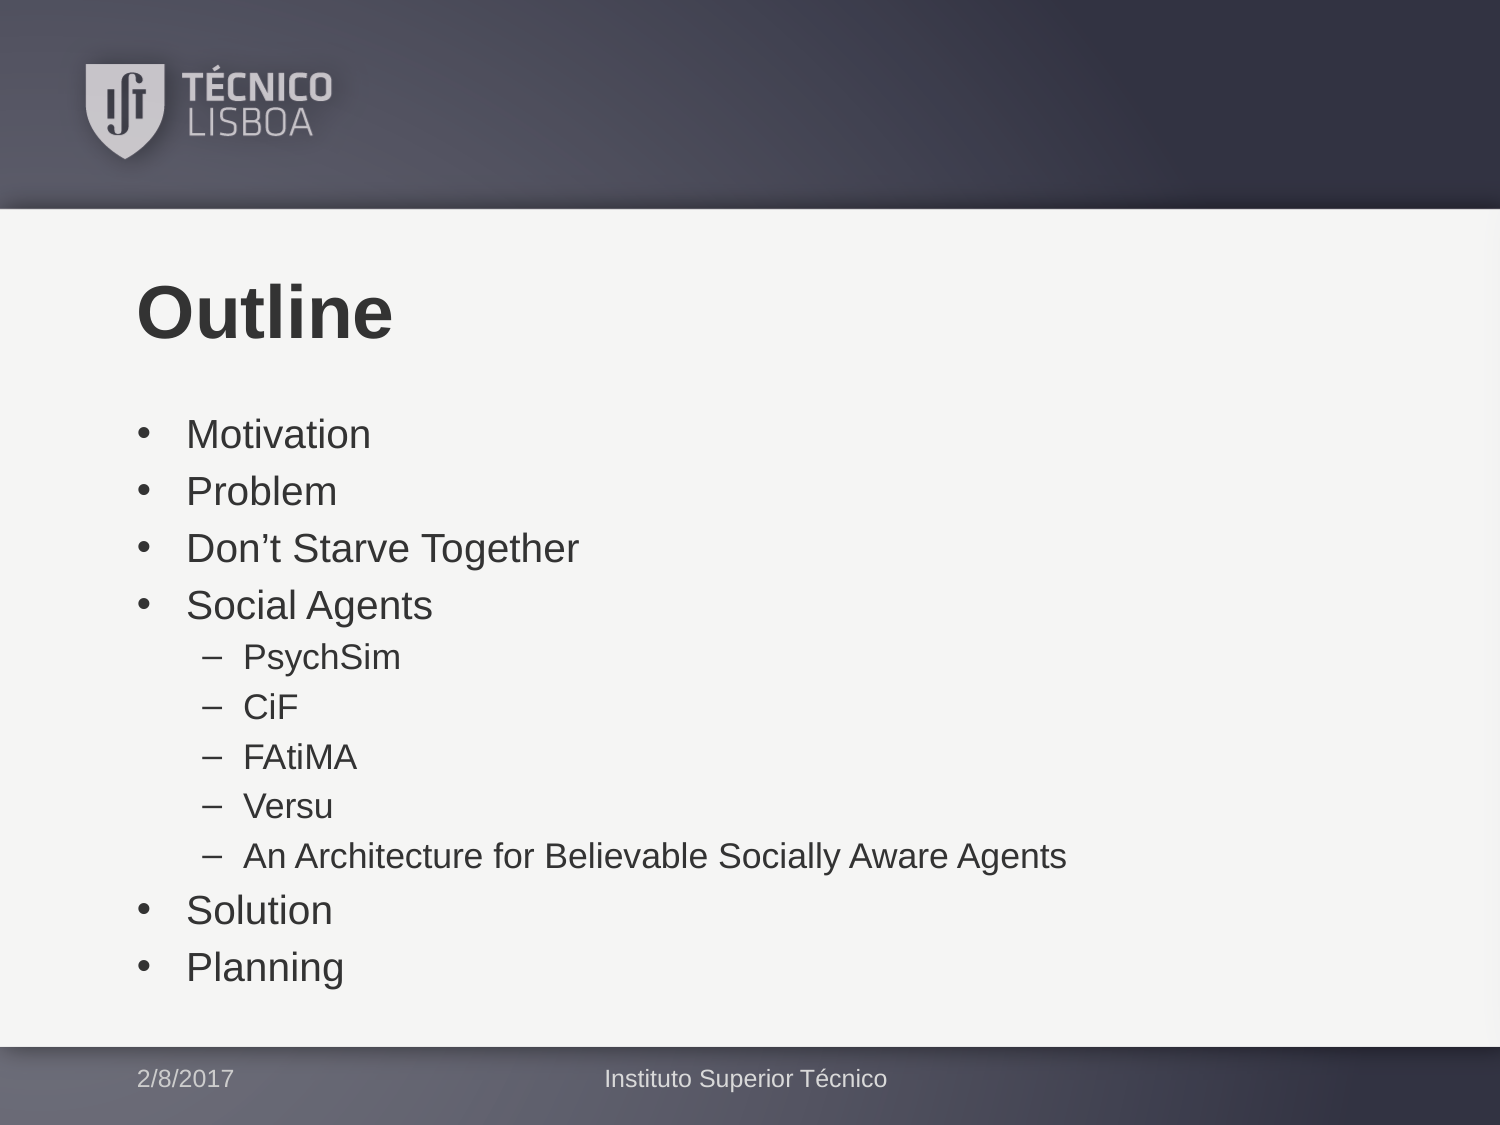

# Outline
Motivation
Problem
Don’t Starve Together
Social Agents
PsychSim
CiF
FAtiMA
Versu
An Architecture for Believable Socially Aware Agents
Solution
Planning

2/8/2017
Instituto Superior Técnico